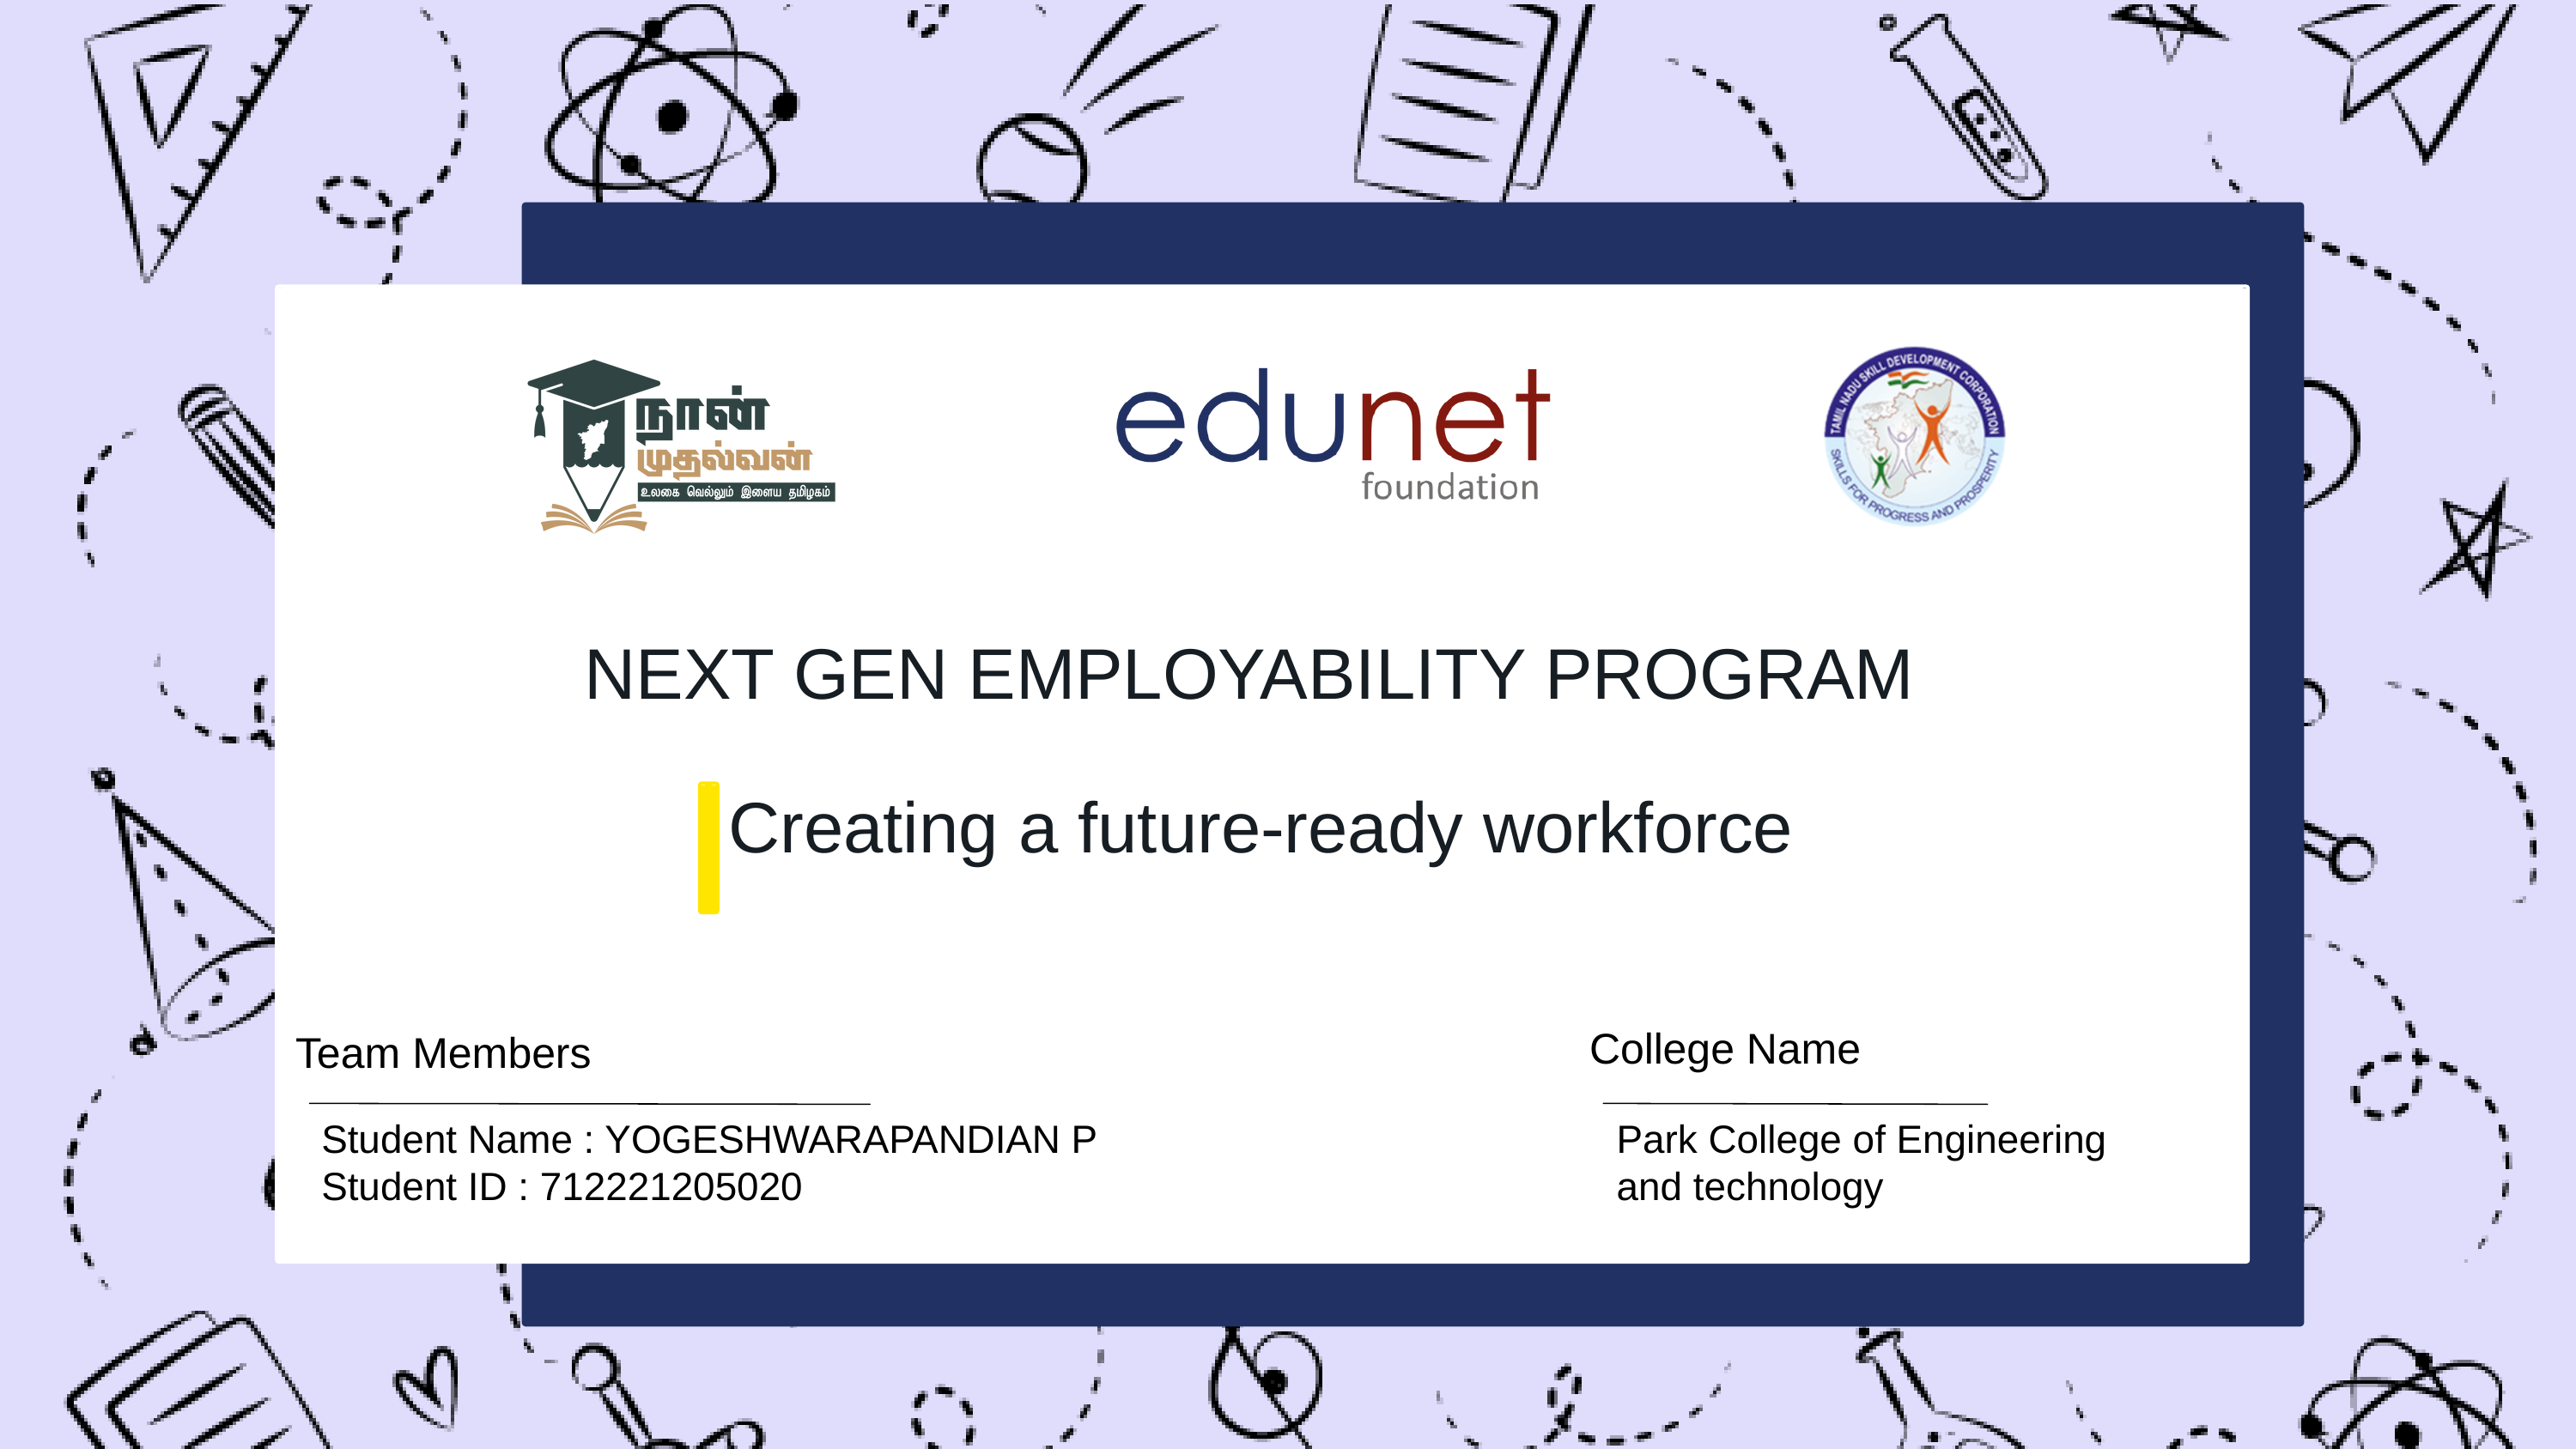

Next Gen Employability Program

NEXT GEN EMPLOYABILITY PROGRAM

Creating a future-ready workforce
College Name
Team Members

Student Name : YOGESHWARAPANDIAN P
Student ID : 712221205020
Park College of Engineering and technology